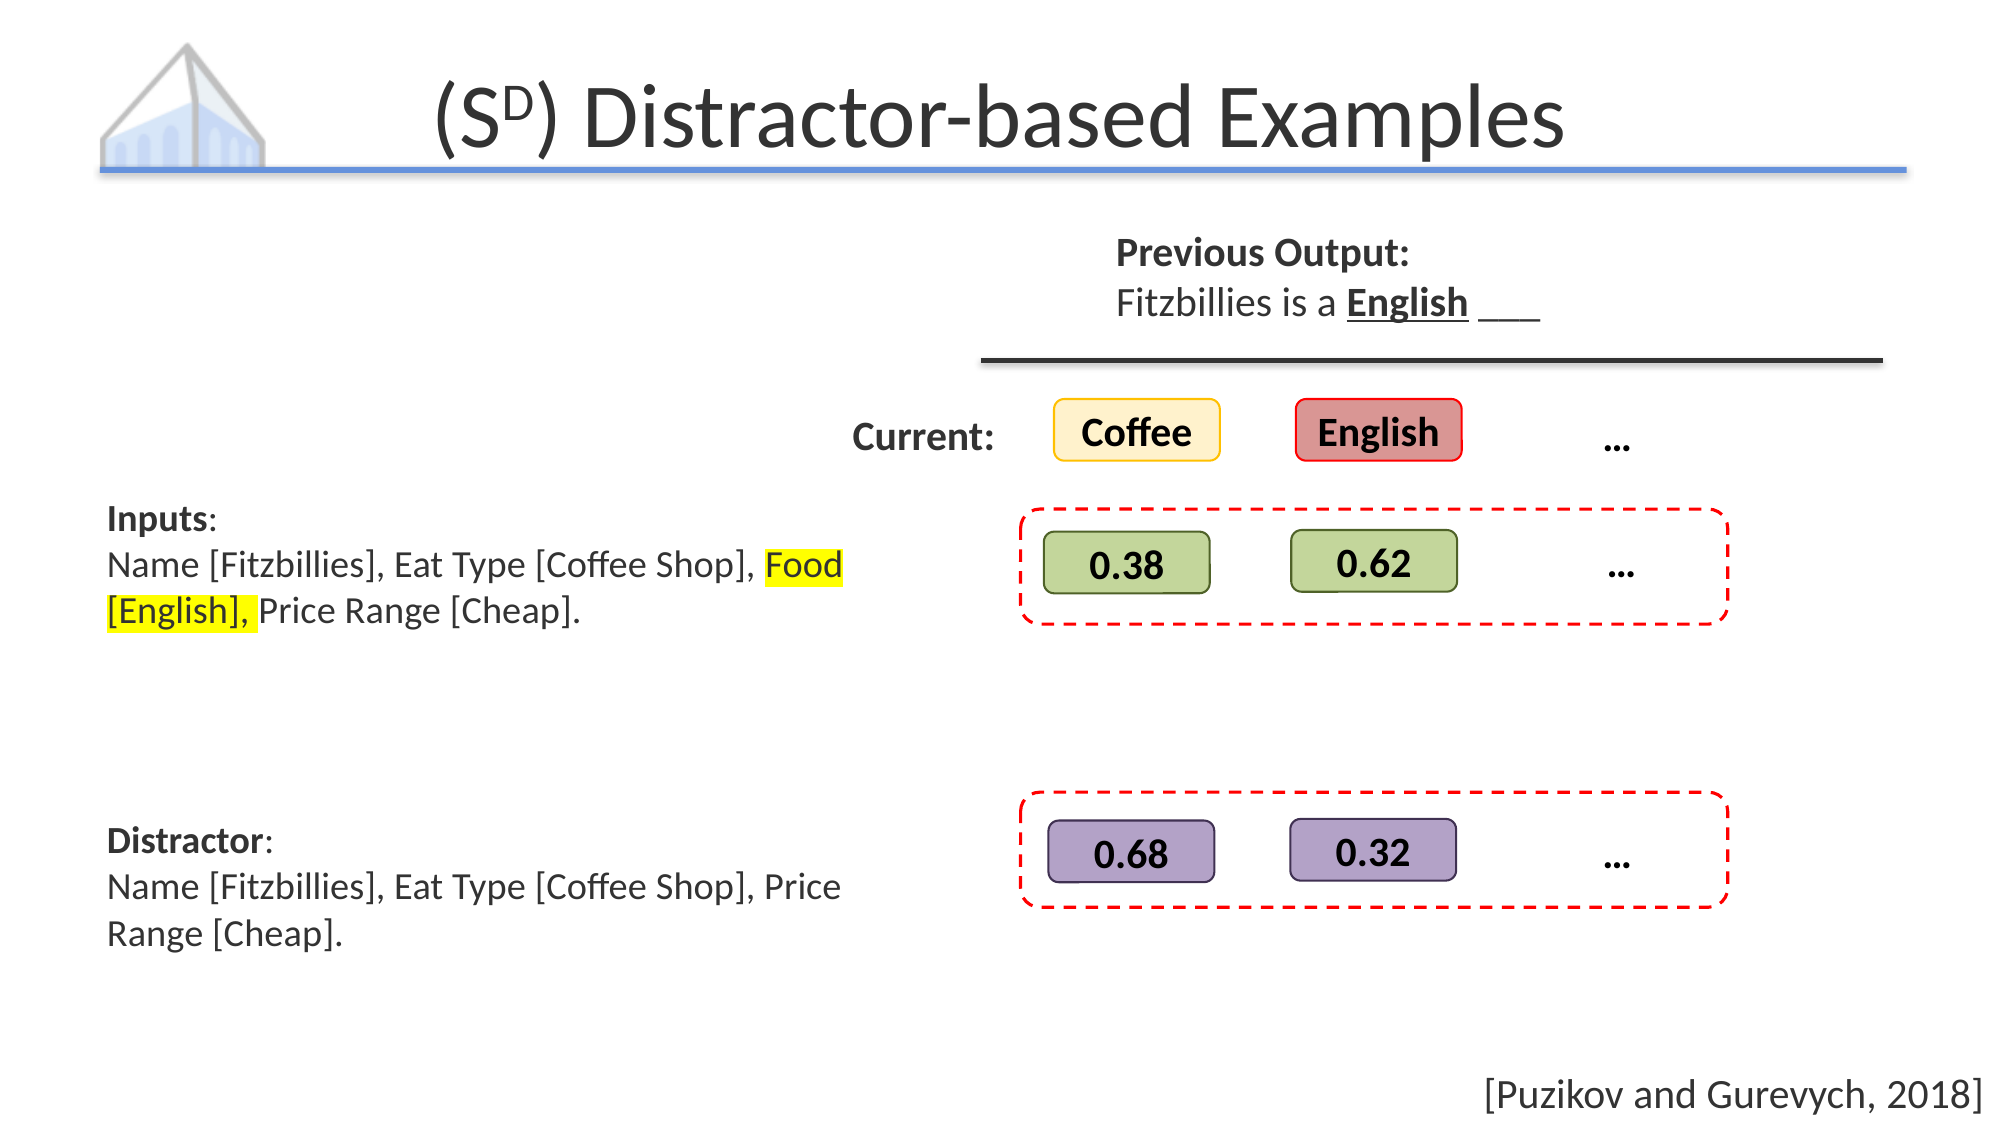

# (SD) Distractor-based Examples
Previous Output:
Fitzbillies is a English ___
English
Coffee
Current:
…
Inputs:
Name [Fitzbillies], Eat Type [Coffee Shop], Food [English], Price Range [Cheap].

Distractor:
Name [Fitzbillies], Eat Type [Coffee Shop], Price Range [Cheap].

0.62
…
0.38

0.32
0.68
…
[Puzikov and Gurevych, 2018]